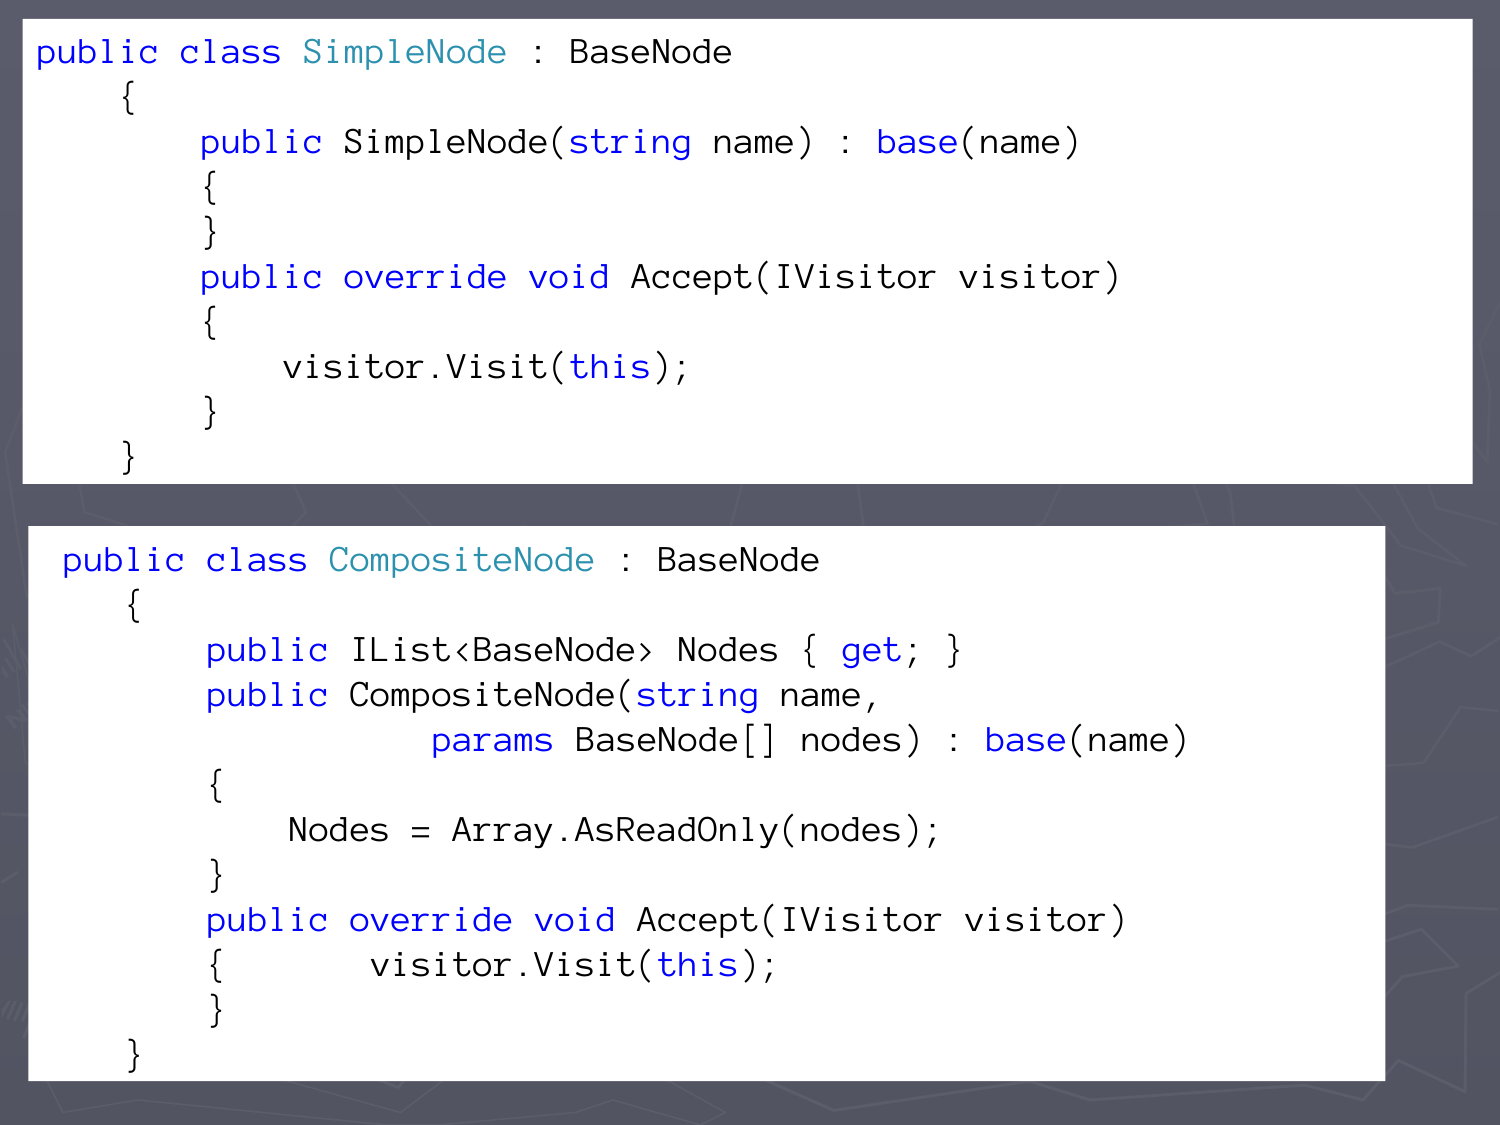

public class SimpleNode : BaseNode
    {
        public SimpleNode(string name) : base(name)
        {
        }
        public override void Accept(IVisitor visitor)
        {
            visitor.Visit(this);
        }
    }
#

 public class CompositeNode : BaseNode
    {
        public IList<BaseNode> Nodes { get; }
        public CompositeNode(string name,
                   params BaseNode[] nodes) : base(name)
        {
            Nodes = Array.AsReadOnly(nodes);
        }
        public override void Accept(IVisitor visitor)
        {       visitor.Visit(this);
        }
    }